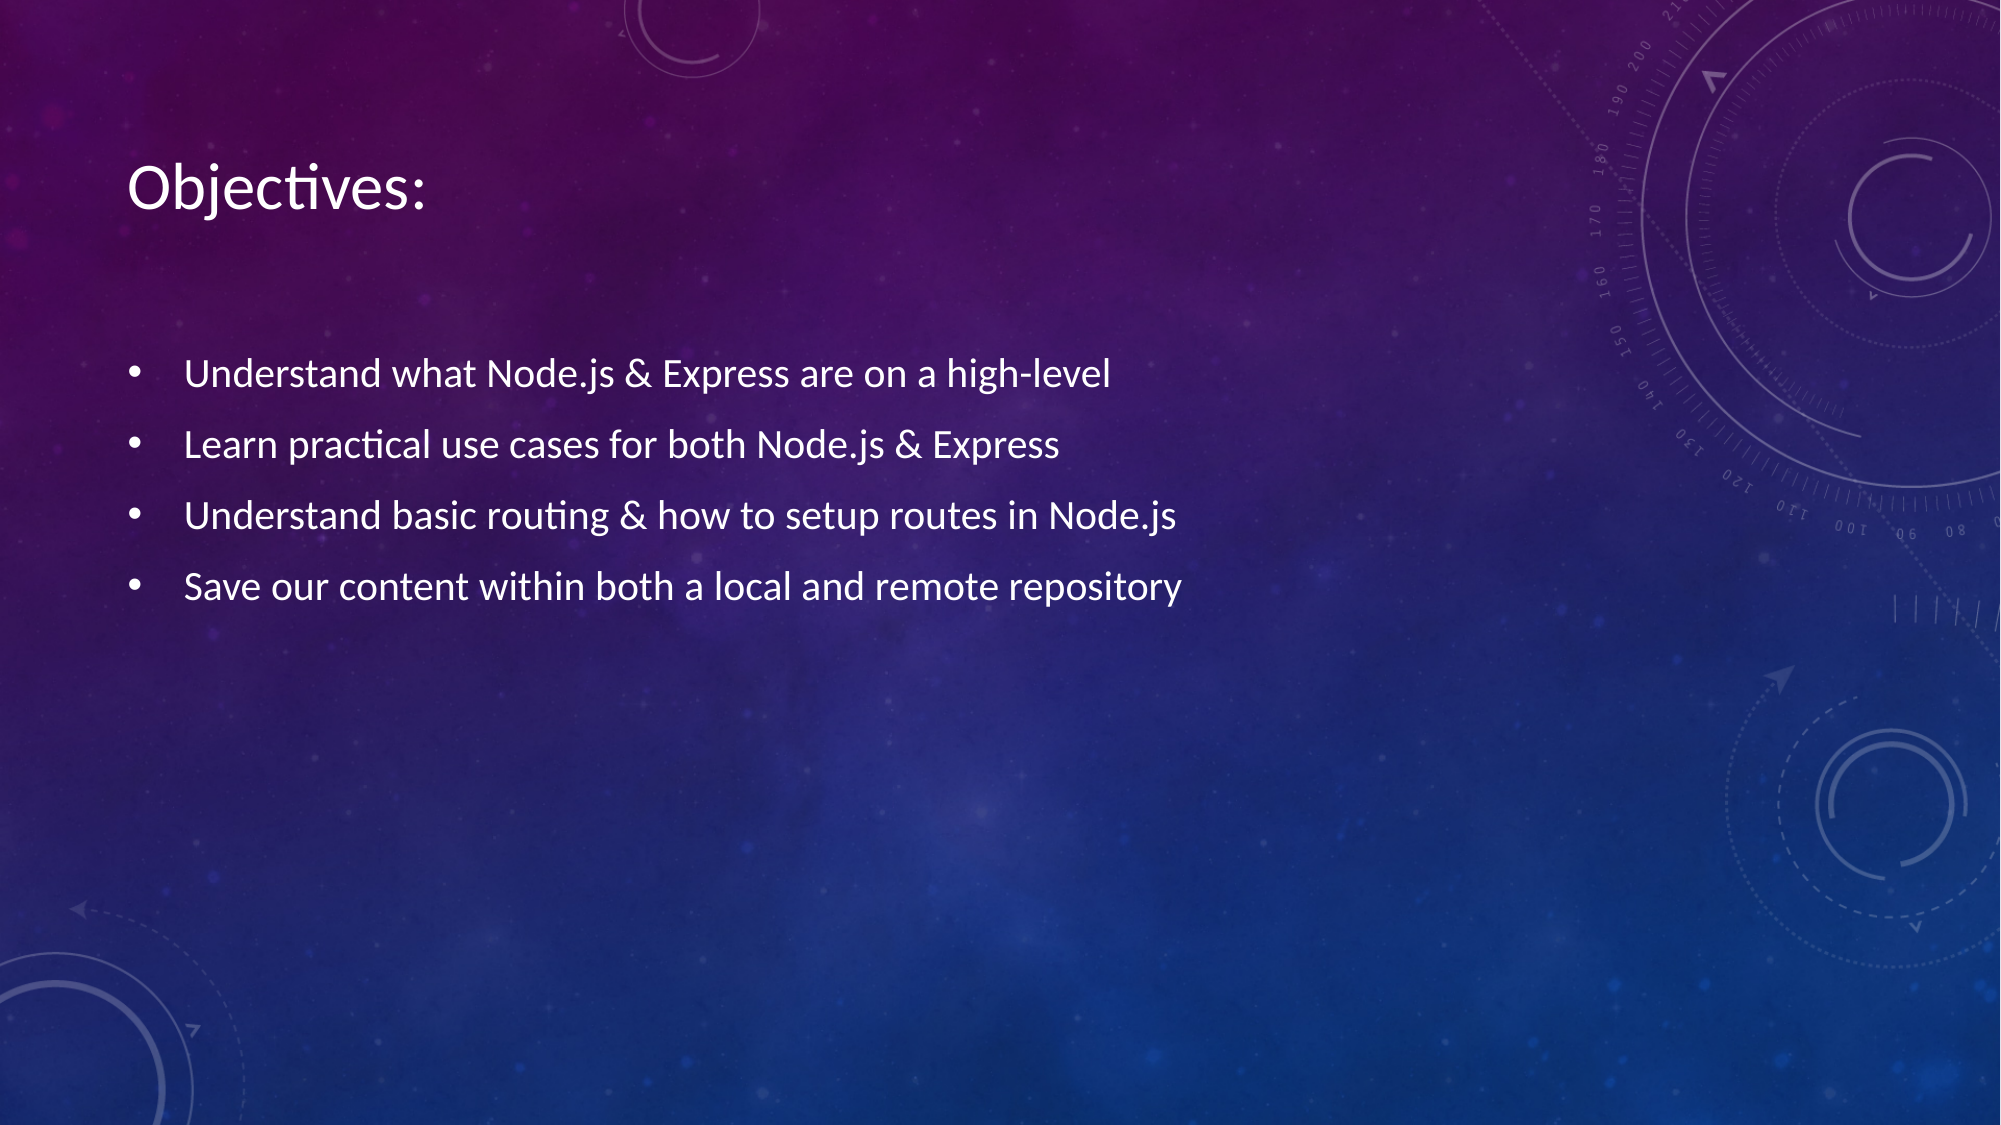

# Objectives:
Understand what Node.js & Express are on a high-level
Learn practical use cases for both Node.js & Express
Understand basic routing & how to setup routes in Node.js
Save our content within both a local and remote repository